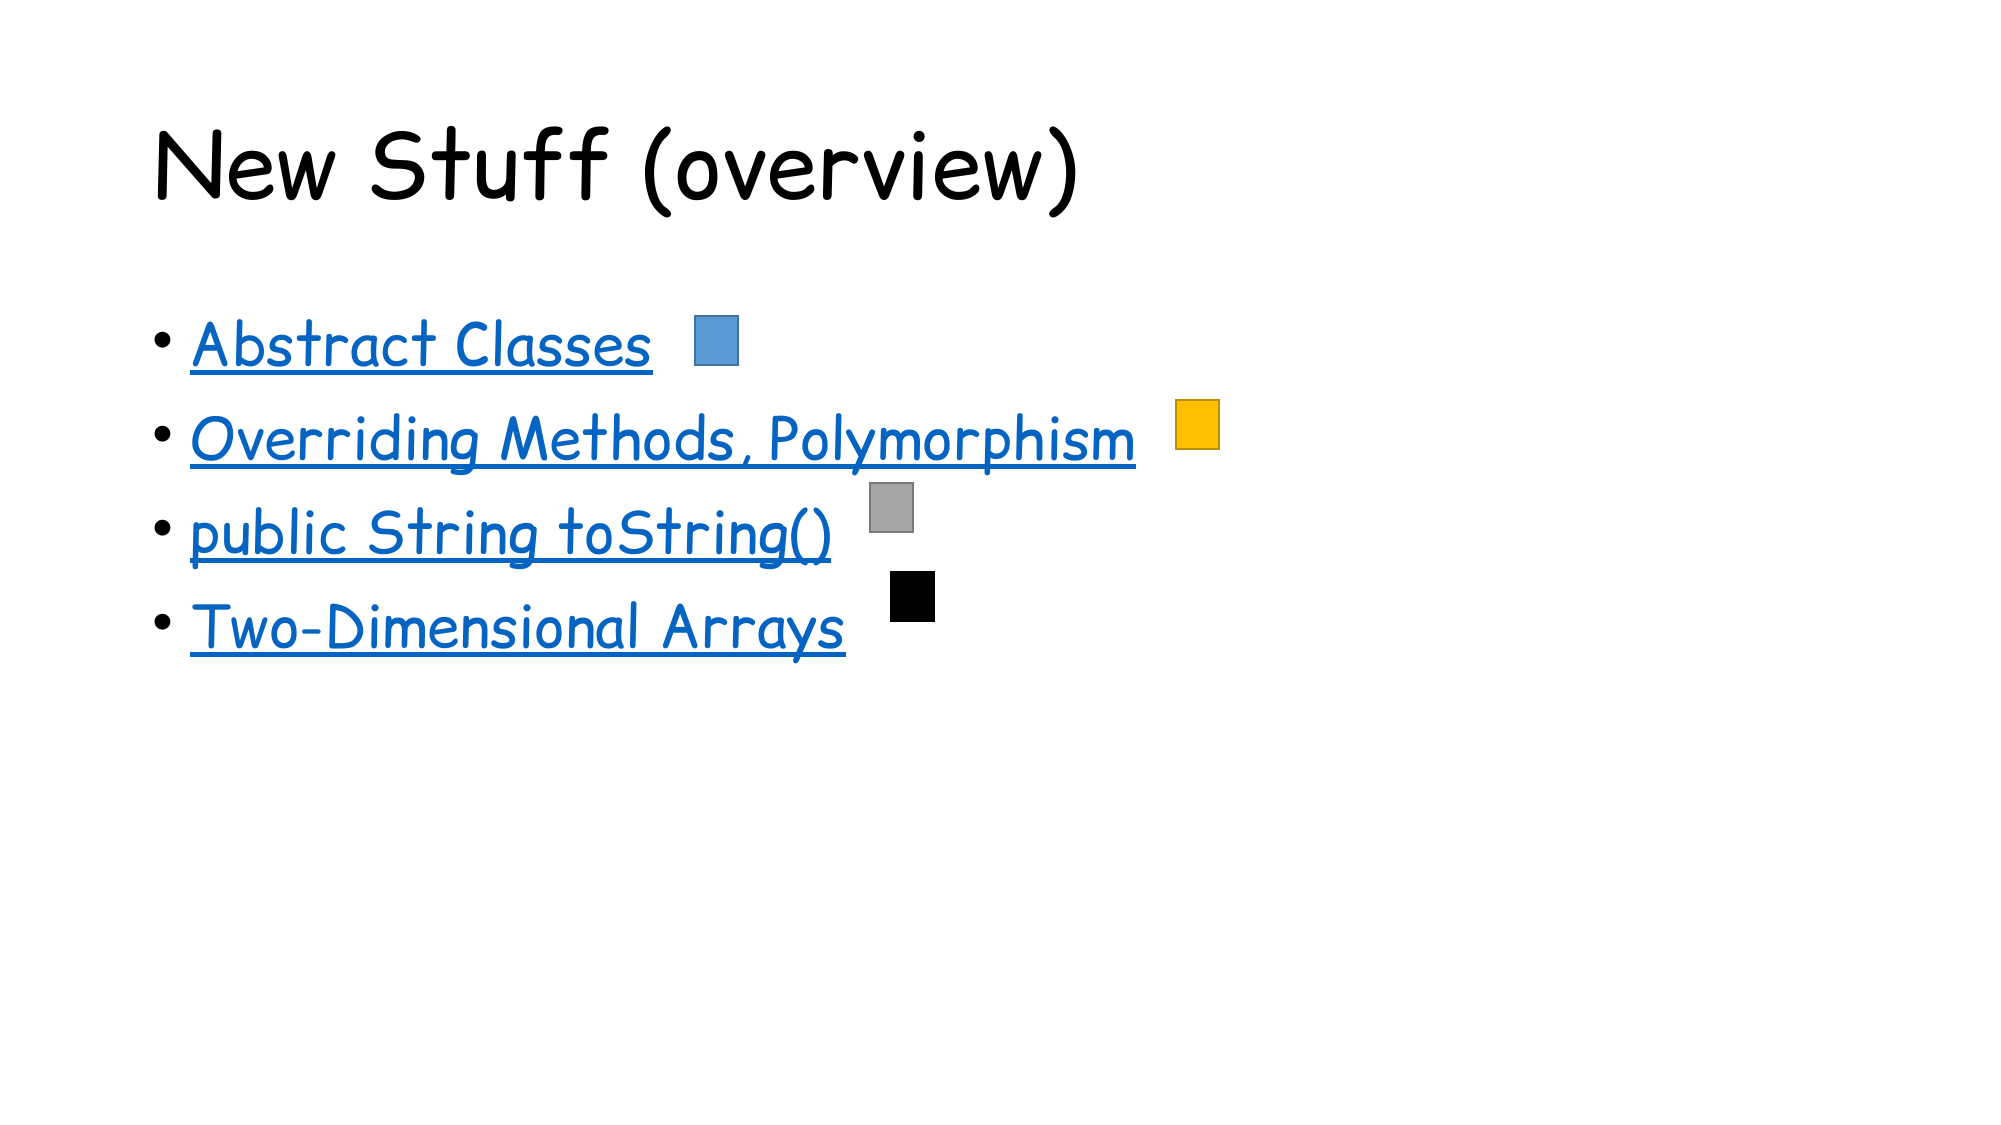

# New Stuff (overview)
Abstract Classes
Overriding Methods, Polymorphism
public String toString()
Two-Dimensional Arrays